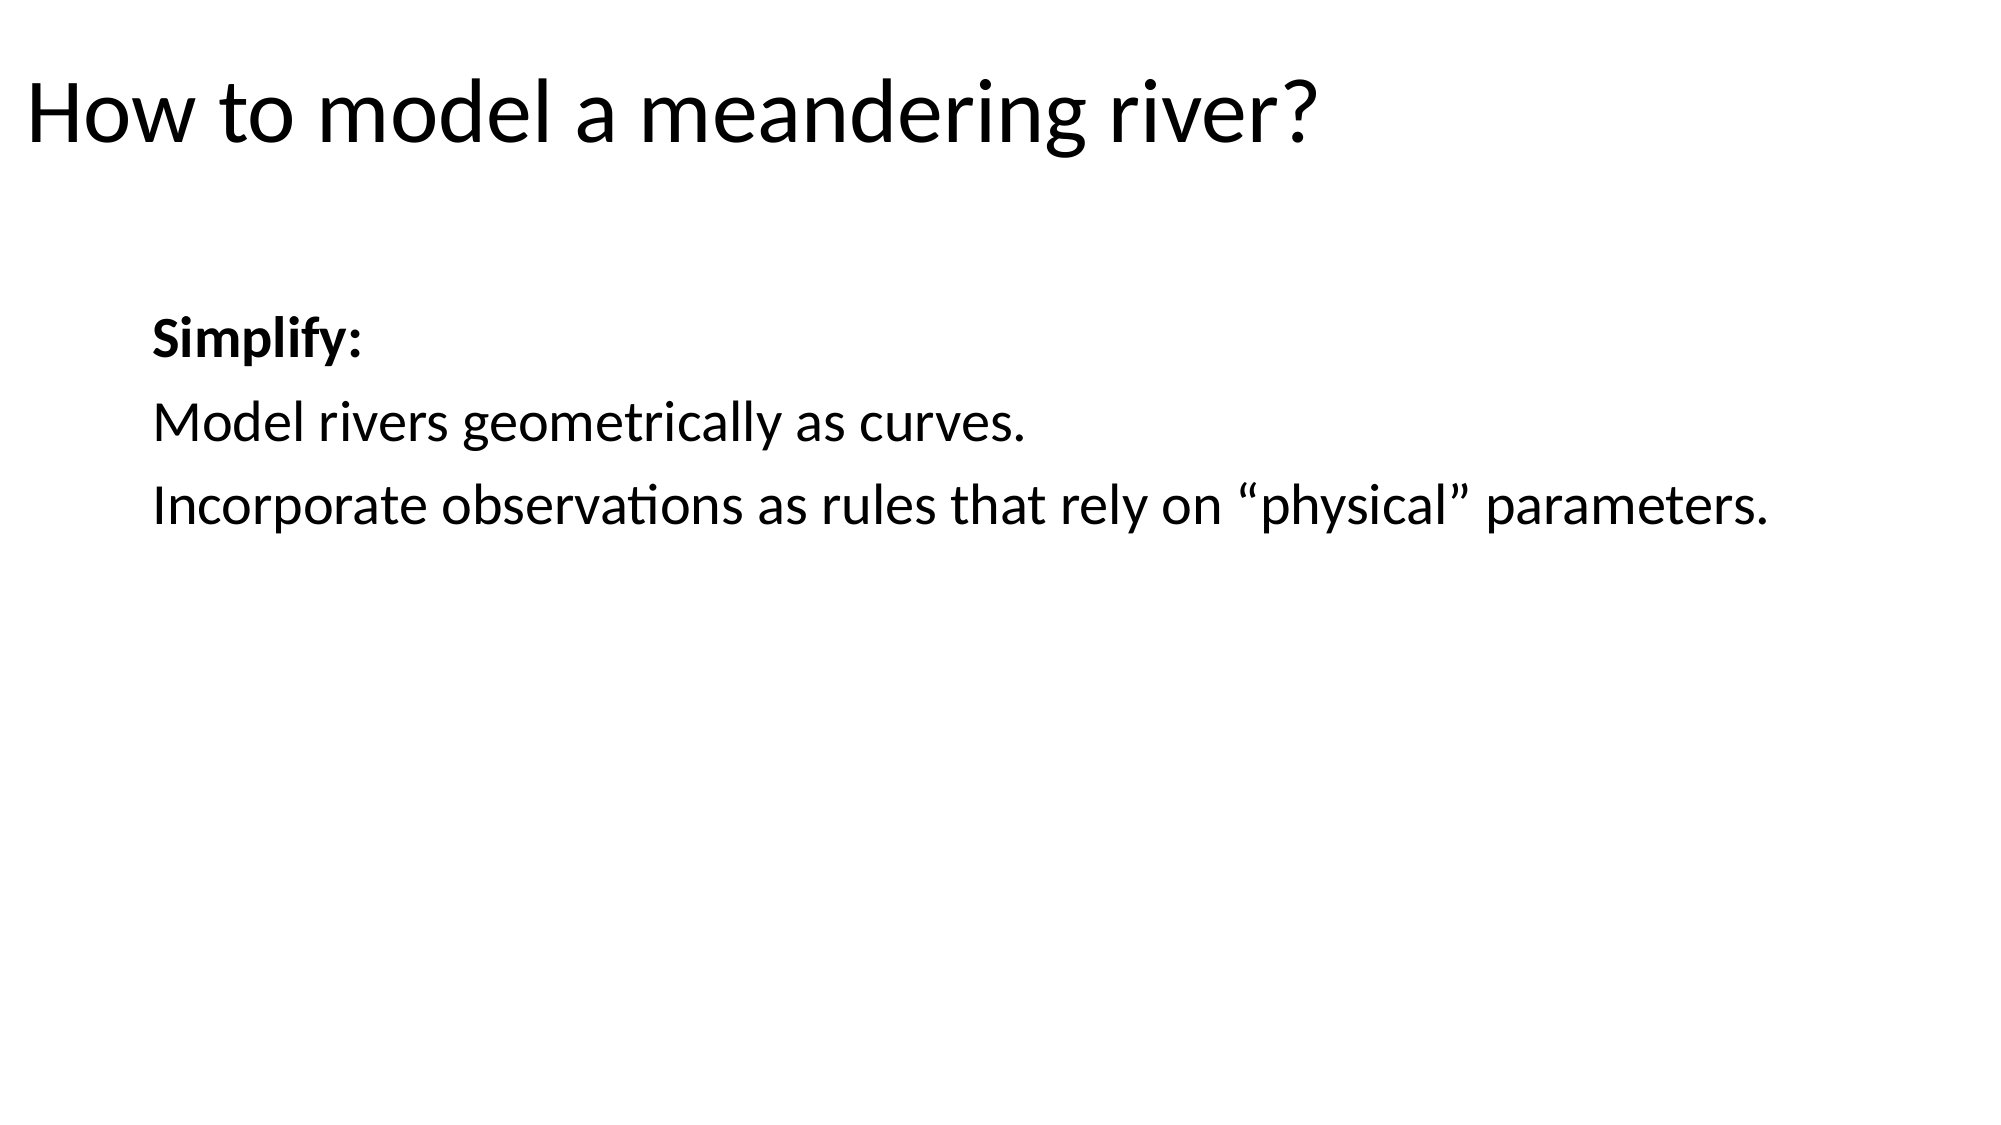

# How to model a meandering river?
Simplify:
Model rivers geometrically as curves.
Incorporate observations as rules that rely on “physical” parameters.